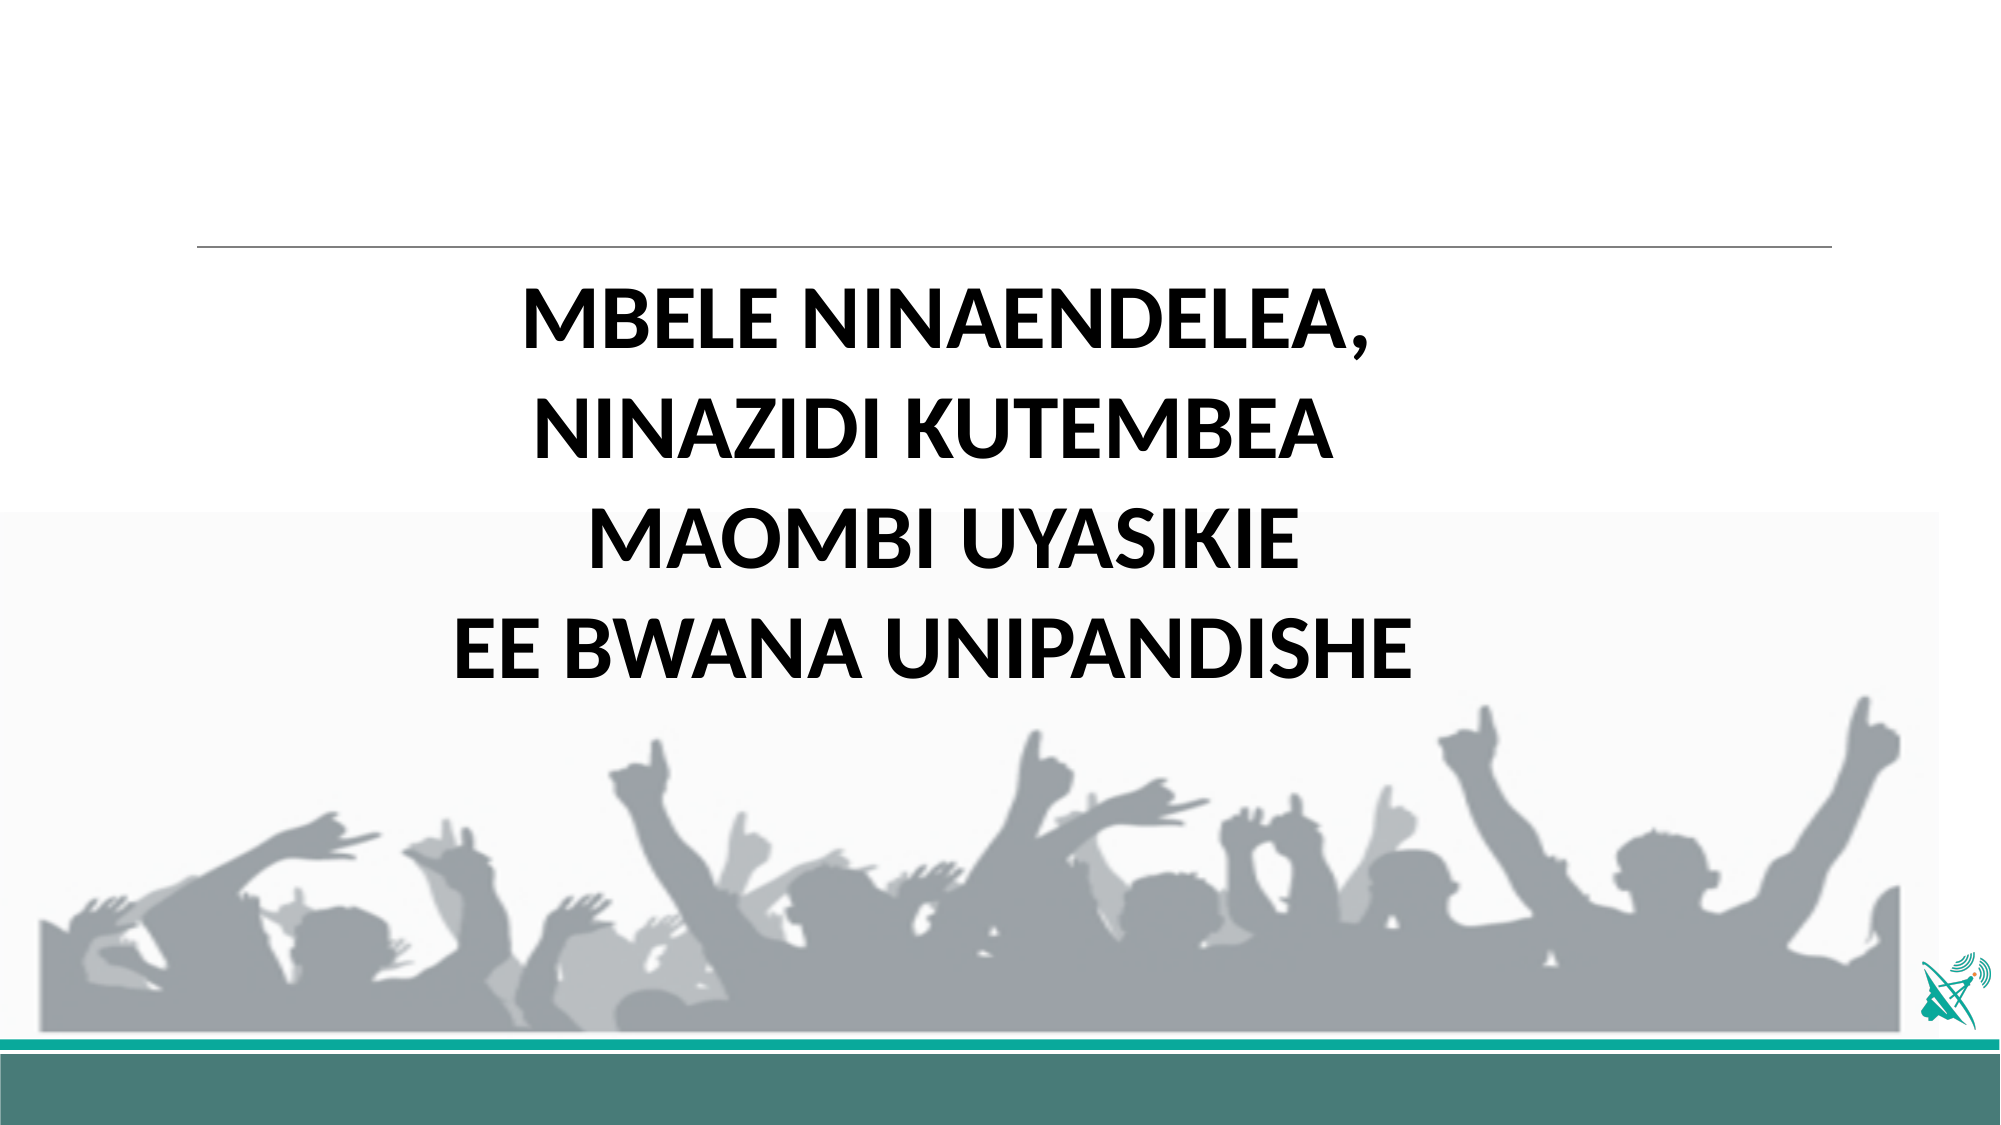

MBELE NINAENDELEA, 
NINAZIDI KUTEMBEA 
MAOMBI UYASIKIE
EE BWANA UNIPANDISHE